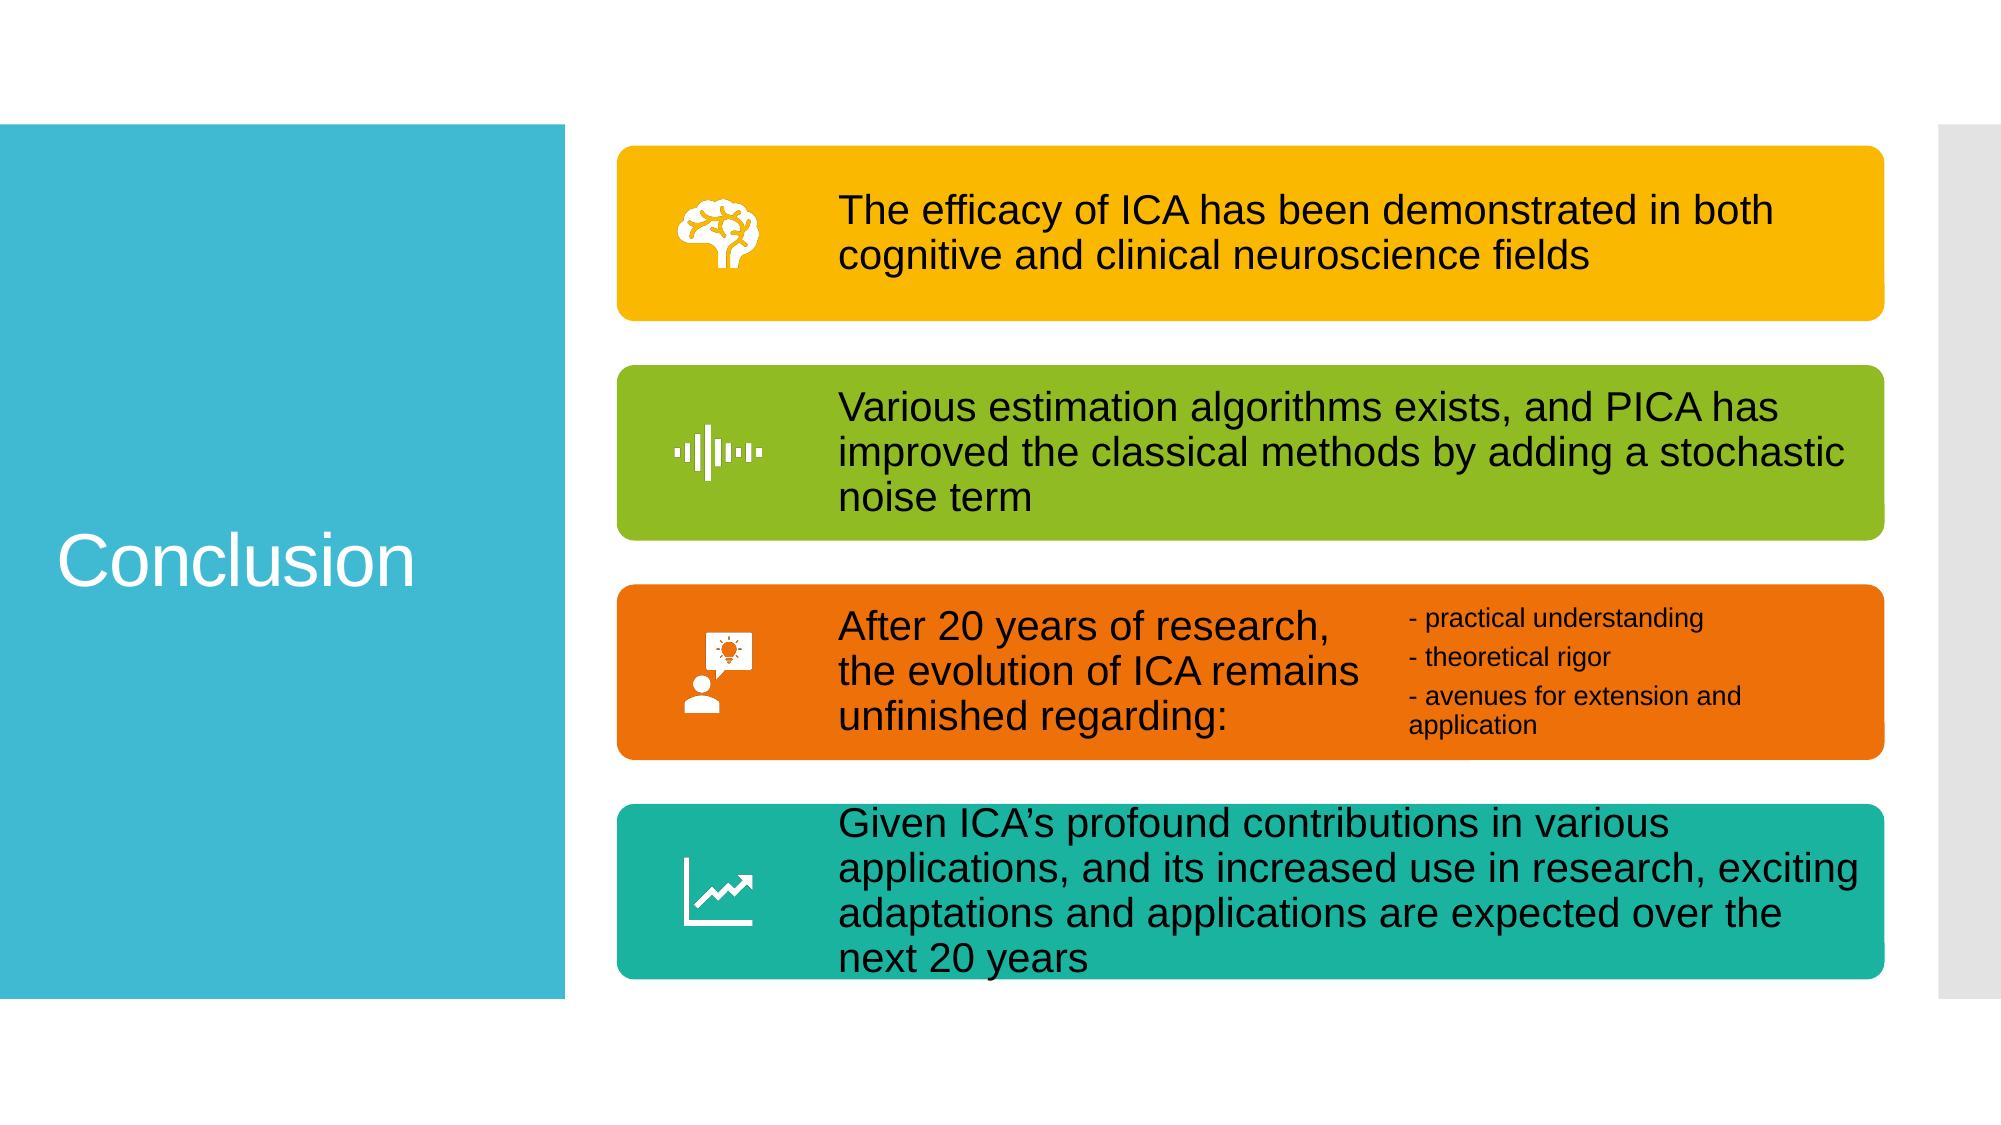

The efficacy of ICA has been demonstrated in both cognitive and clinical neuroscience fields
Various estimation algorithms exists, and PICA has improved the classical methods by adding a stochastic noise term
After 20 years of research, the evolution of ICA remains unfinished regarding:
- practical understanding
- theoretical rigor
- avenues for extension and application
Given ICA’s profound contributions in various applications, and its increased use in research, exciting adaptations and applications are expected over the next 20 years
# Conclusion